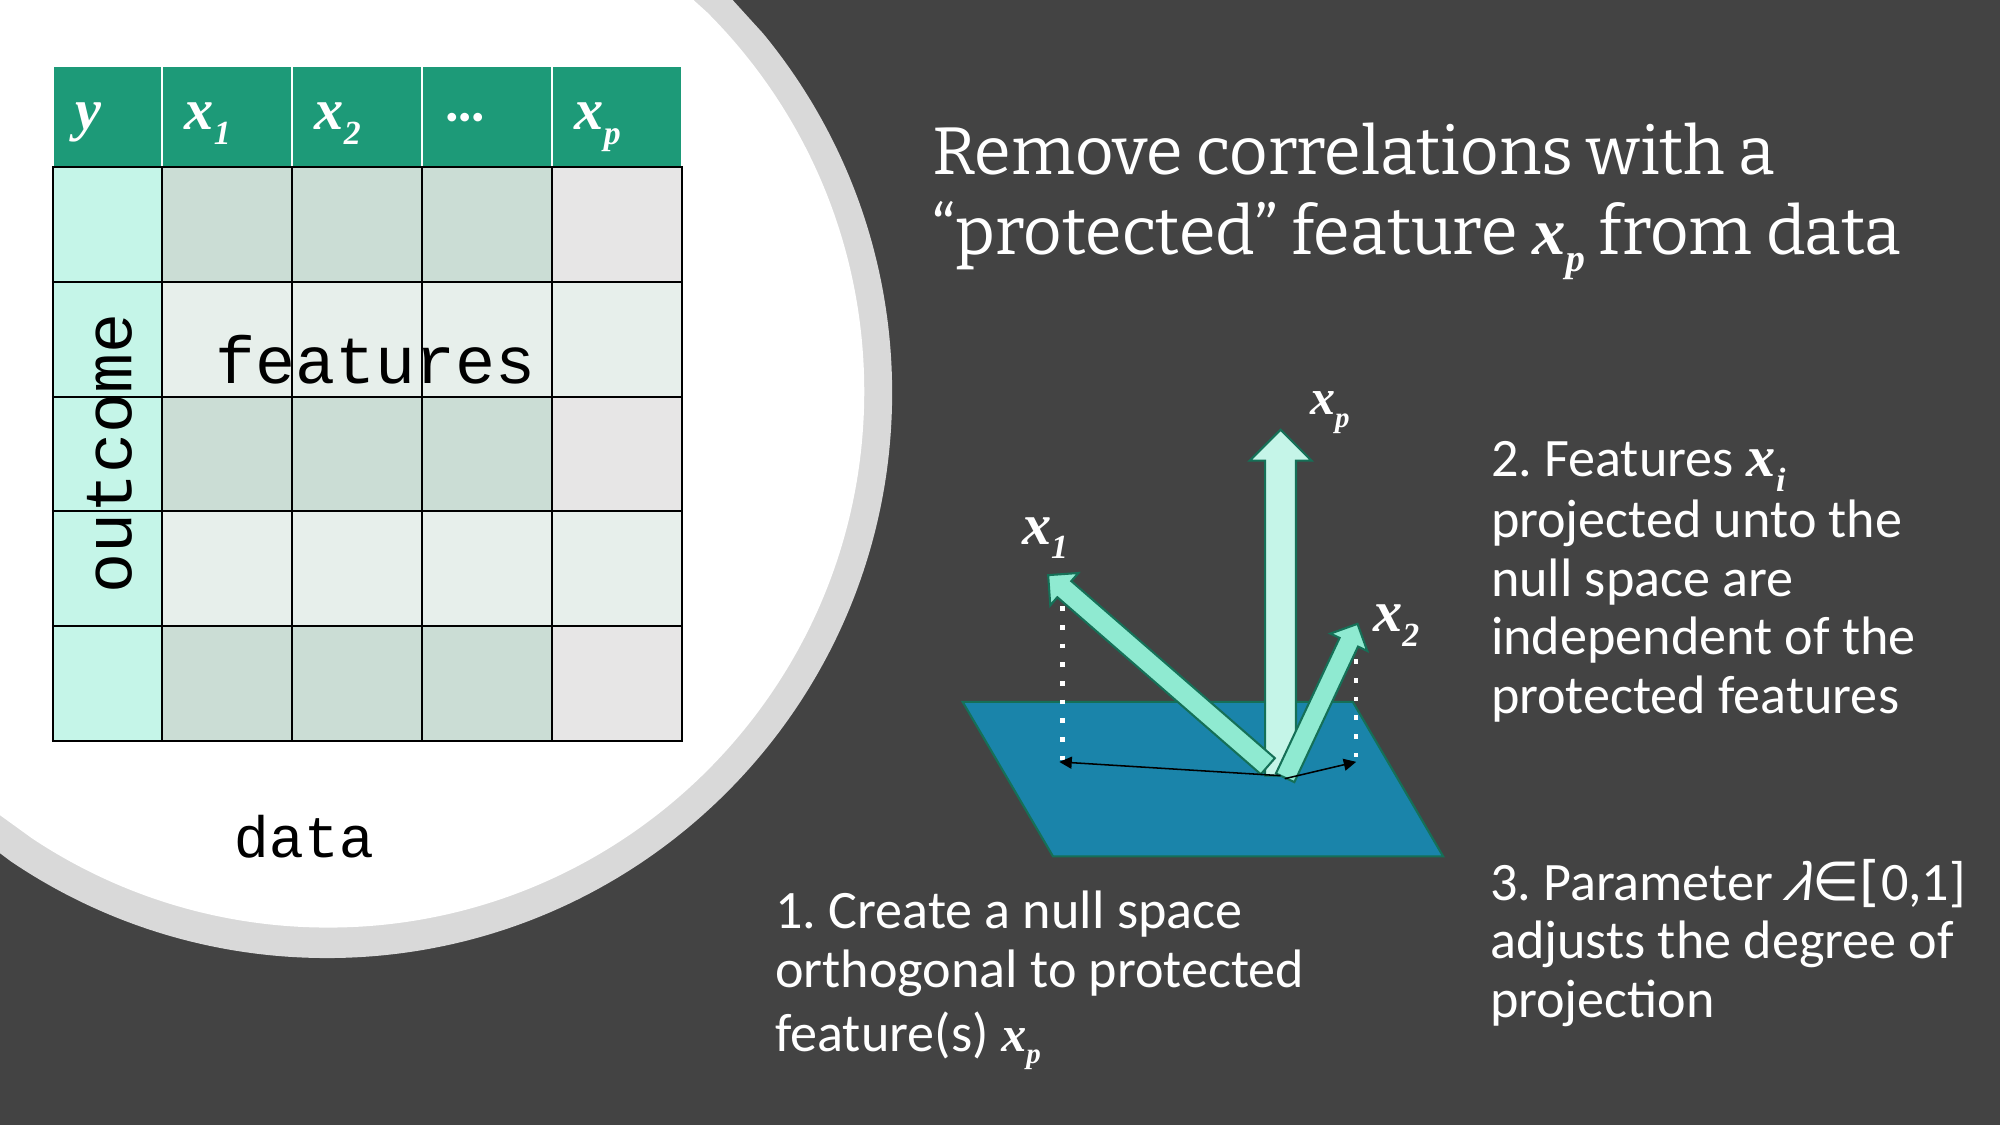

| y | x1 | x2 | … | xp |
| --- | --- | --- | --- | --- |
|  |  |  |  |  |
|  |  |  |  |  |
|  |  |  |  |  |
|  |  |  |  |  |
|  |  |  |  |  |
# Remove correlations with a “protected” feature xp from data
features
outcome
xp
2. Features xi projected unto the null space are independent of the protected features

x1

x2

data
3. Parameter λ∈[0,1] adjusts the degree of projection
1. Create a null space orthogonal to protected feature(s) xp